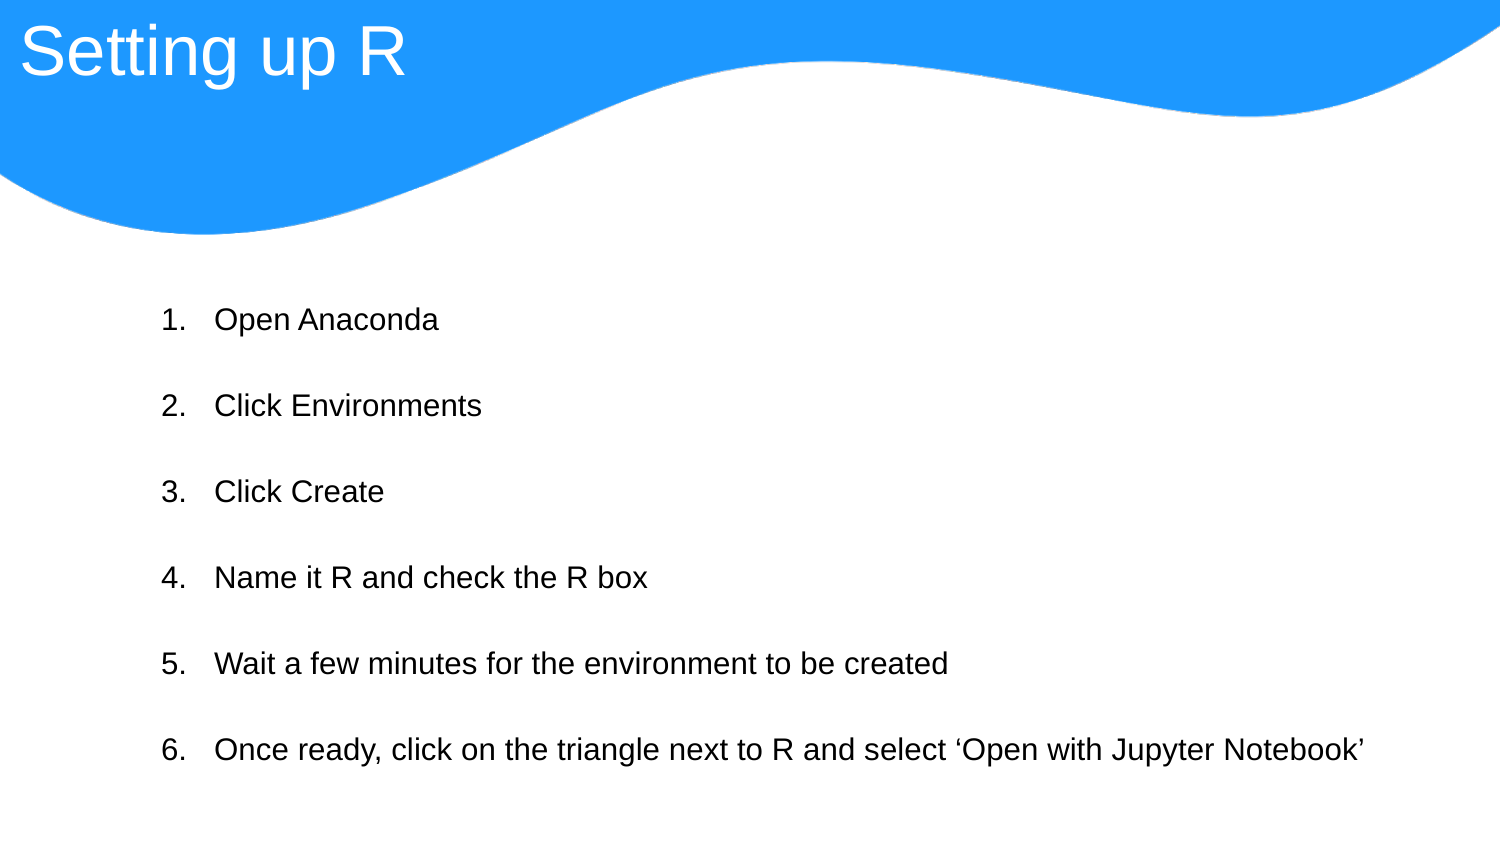

Setting up R
Open Anaconda

Click Environments

Click Create

Name it R and check the R box

Wait a few minutes for the environment to be created

Once ready, click on the triangle next to R and select ‘Open with Jupyter Notebook’